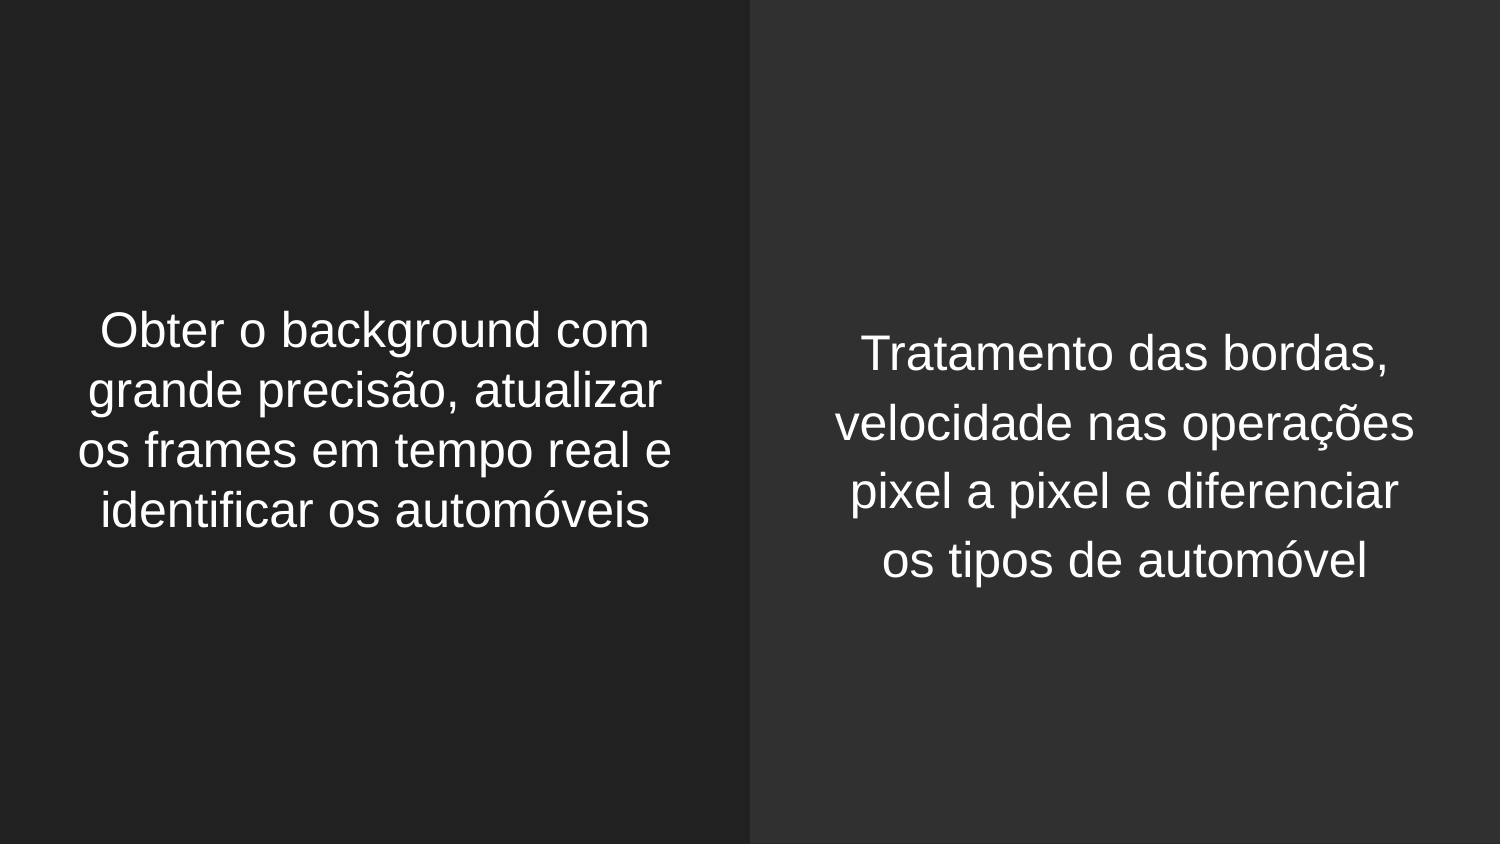

# Obter o background com grande precisão, atualizar os frames em tempo real e identificar os automóveis
Tratamento das bordas, velocidade nas operações pixel a pixel e diferenciar os tipos de automóvel